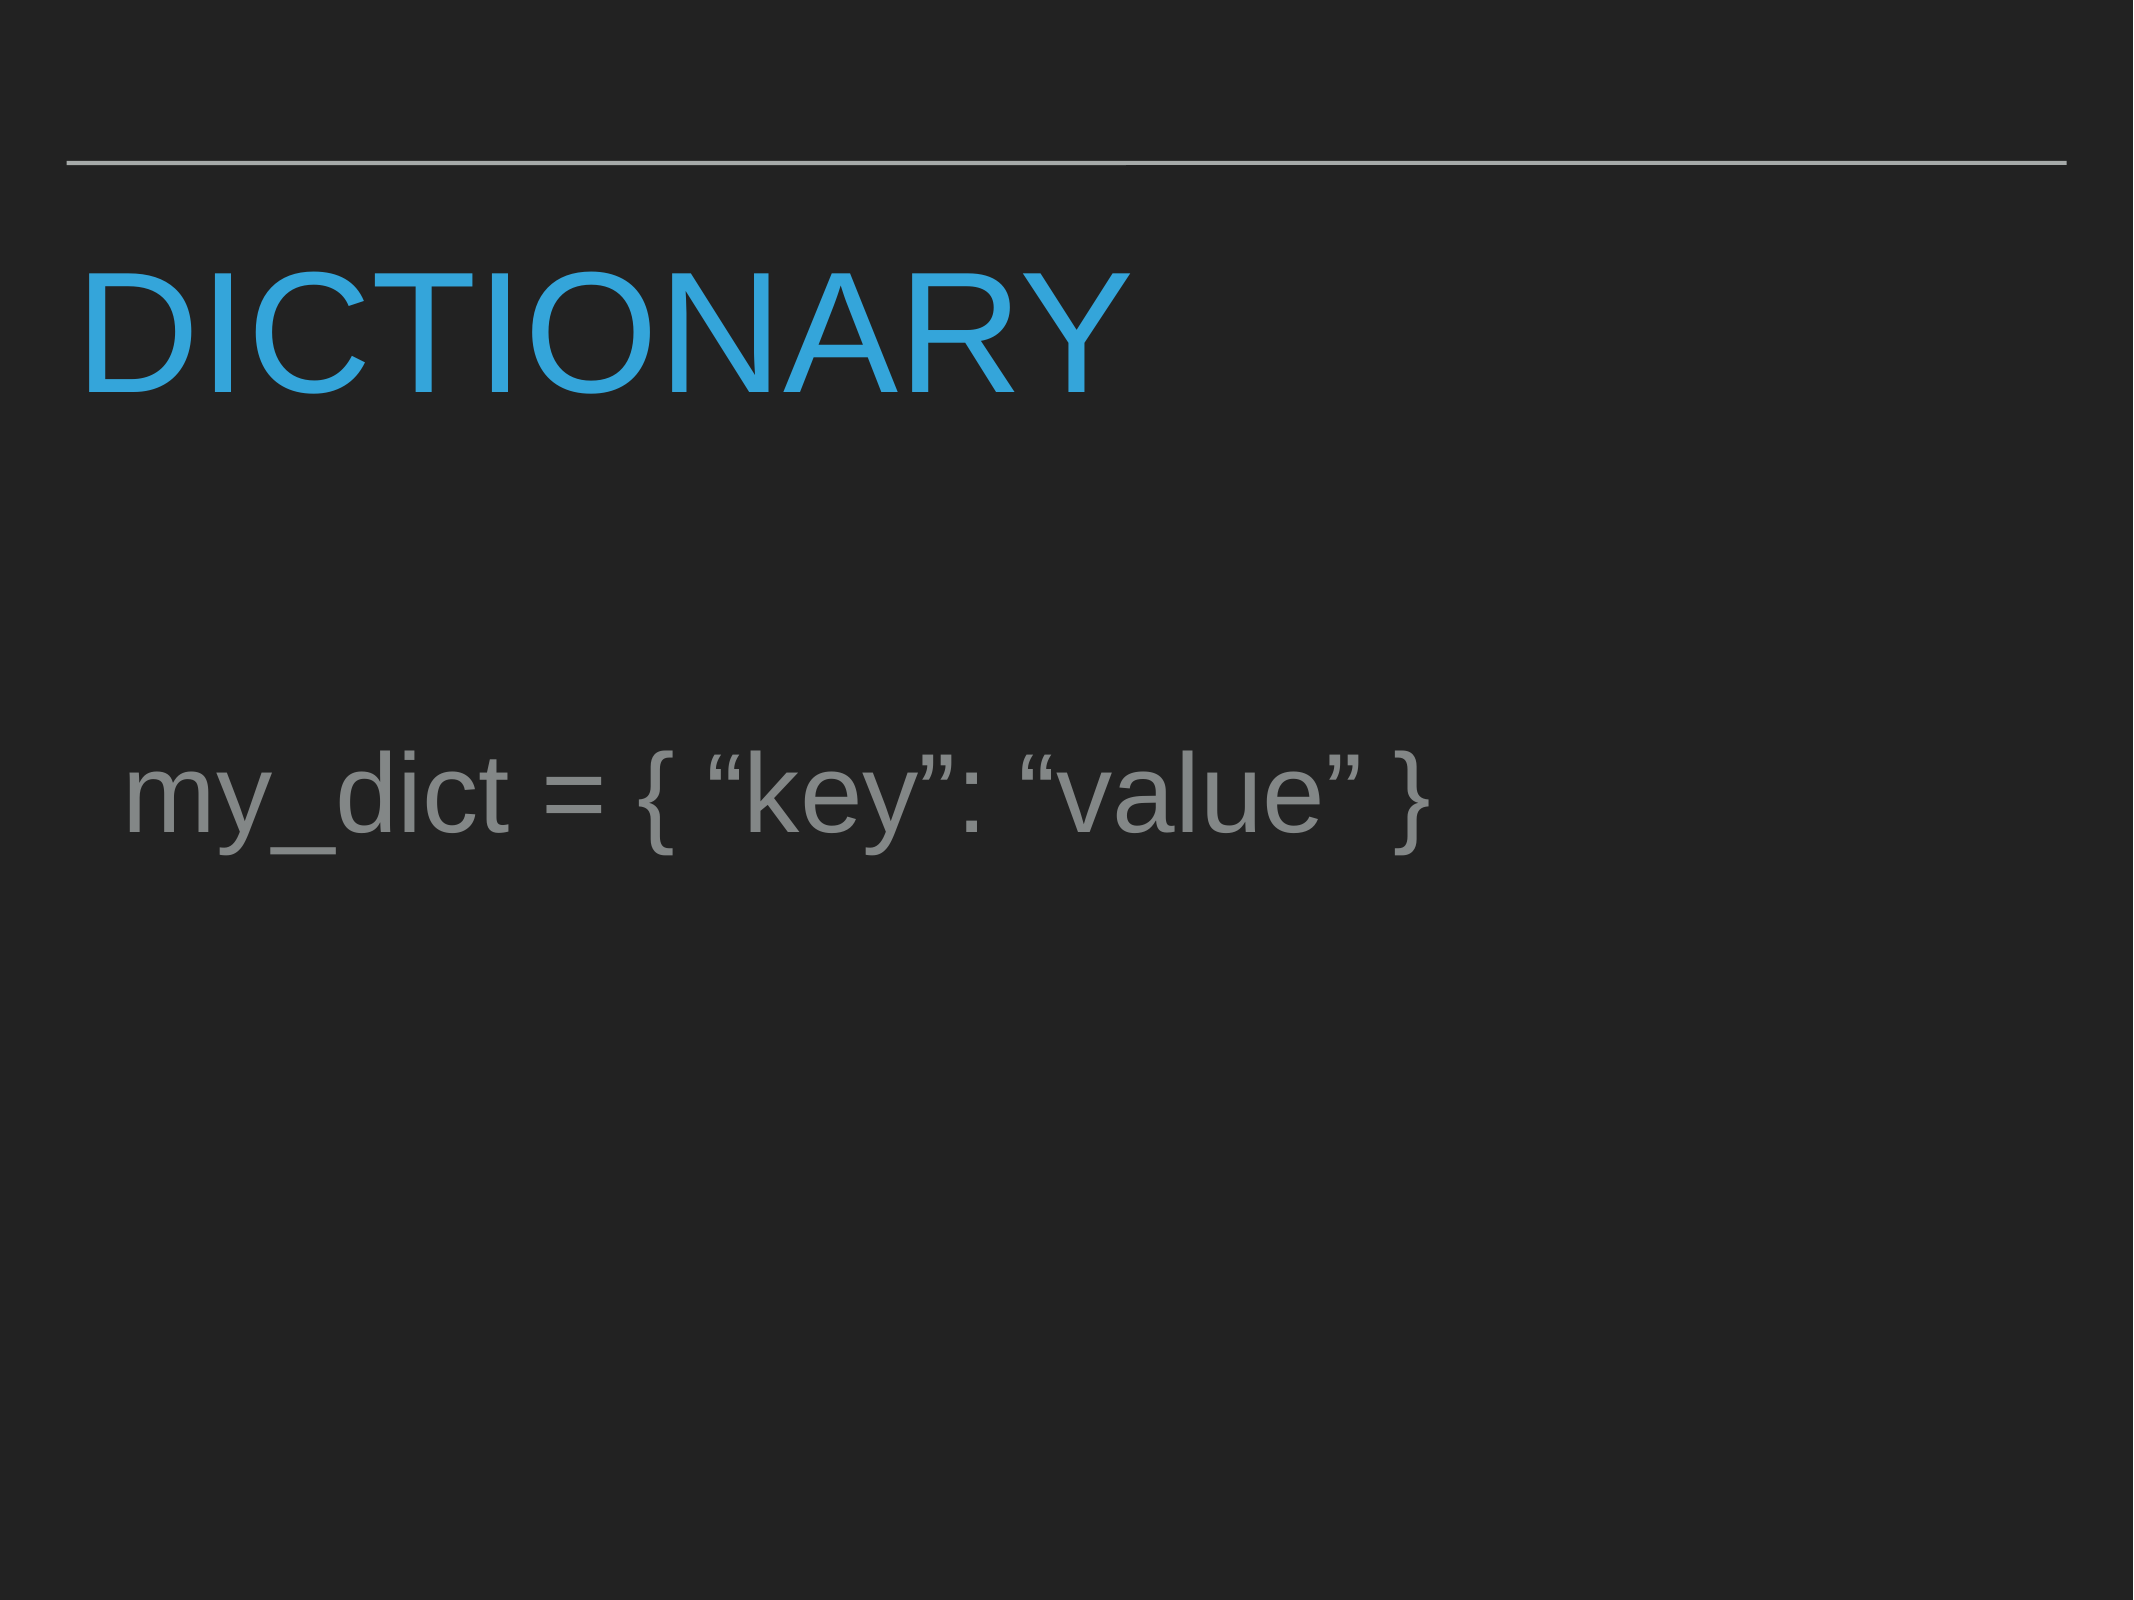

# Dictionary
my_dict = { “key”: “value” }